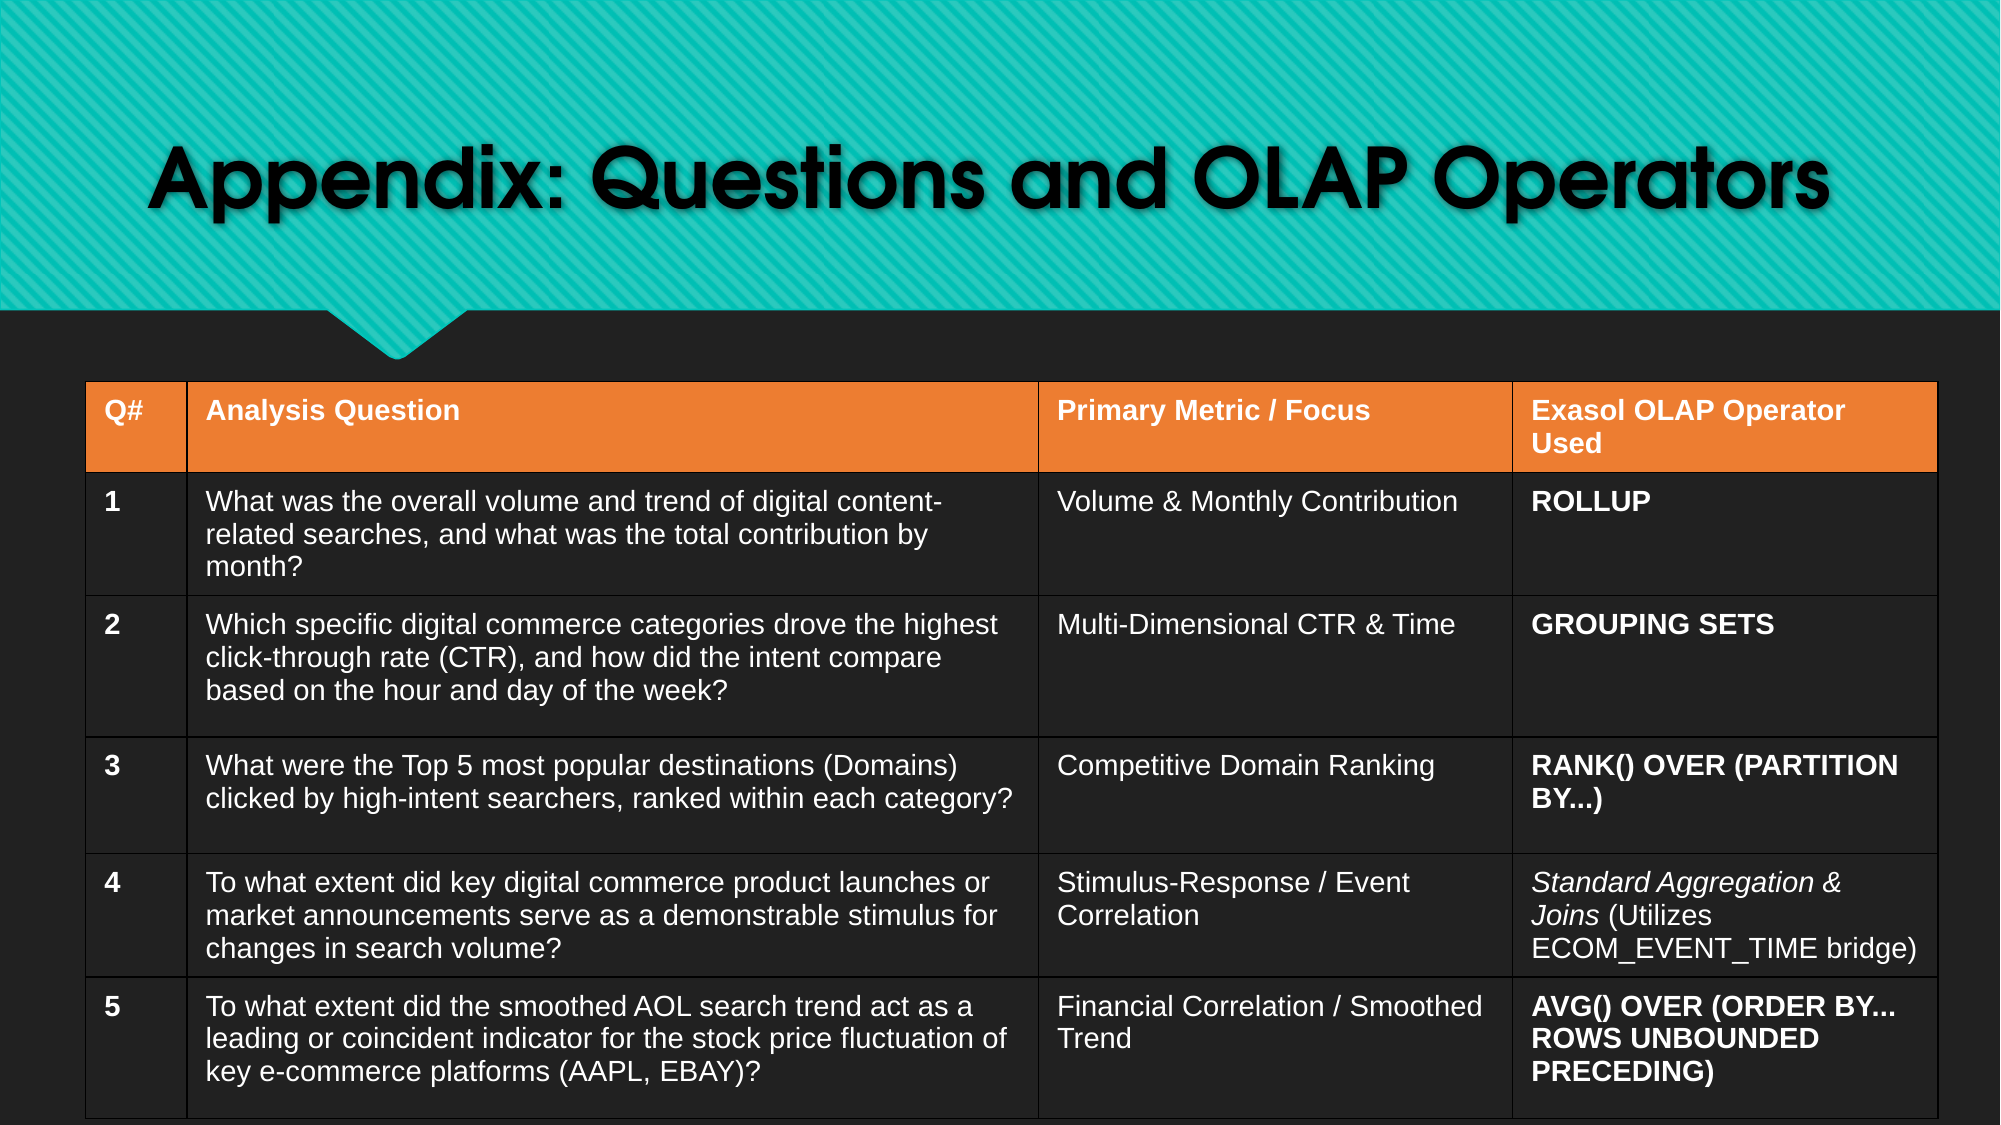

# Appendix: Questions and OLAP Operators
| Q# | Analysis Question | Primary Metric / Focus | Exasol OLAP Operator Used |
| --- | --- | --- | --- |
| 1 | What was the overall volume and trend of digital content-related searches, and what was the total contribution by month? | Volume & Monthly Contribution | ROLLUP |
| 2 | Which specific digital commerce categories drove the highest click-through rate (CTR), and how did the intent compare based on the hour and day of the week? | Multi-Dimensional CTR & Time | GROUPING SETS |
| 3 | What were the Top 5 most popular destinations (Domains) clicked by high-intent searchers, ranked within each category? | Competitive Domain Ranking | RANK() OVER (PARTITION BY...) |
| 4 | To what extent did key digital commerce product launches or market announcements serve as a demonstrable stimulus for changes in search volume? | Stimulus-Response / Event Correlation | Standard Aggregation & Joins (Utilizes ECOM\_EVENT\_TIME bridge) |
| 5 | To what extent did the smoothed AOL search trend act as a leading or coincident indicator for the stock price fluctuation of key e-commerce platforms (AAPL, EBAY)? | Financial Correlation / Smoothed Trend | AVG() OVER (ORDER BY... ROWS UNBOUNDED PRECEDING) |